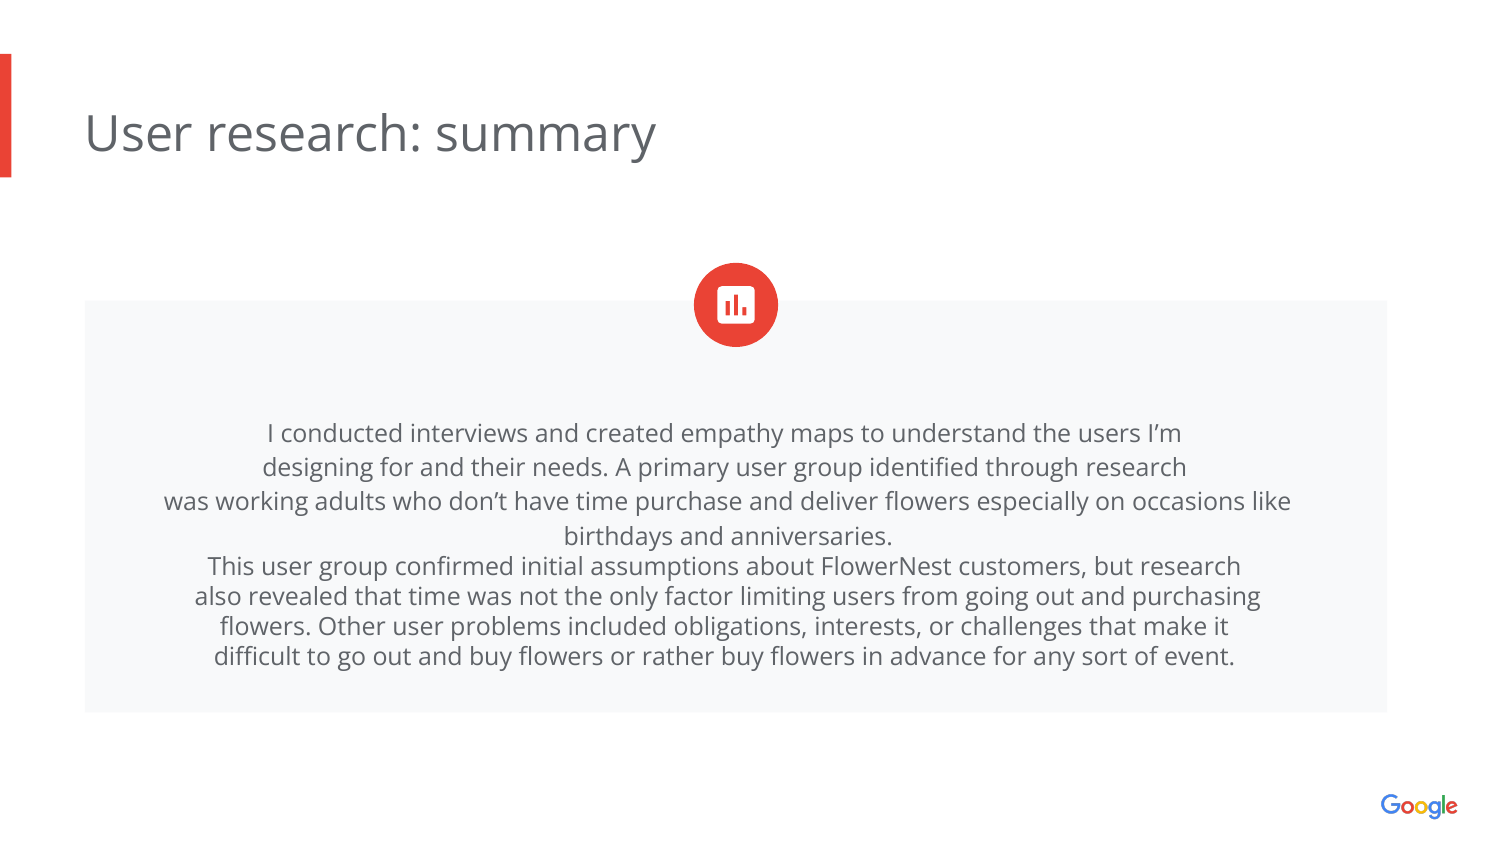

User research: summary

I conducted interviews and created empathy maps to understand the users I’m
designing for and their needs. A primary user group identified through research
was working adults who don’t have time purchase and deliver flowers especially on occasions like birthdays and anniversaries.
This user group confirmed initial assumptions about FlowerNest customers, but research
also revealed that time was not the only factor limiting users from going out and purchasing flowers. Other user problems included obligations, interests, or challenges that make it
difficult to go out and buy flowers or rather buy flowers in advance for any sort of event.